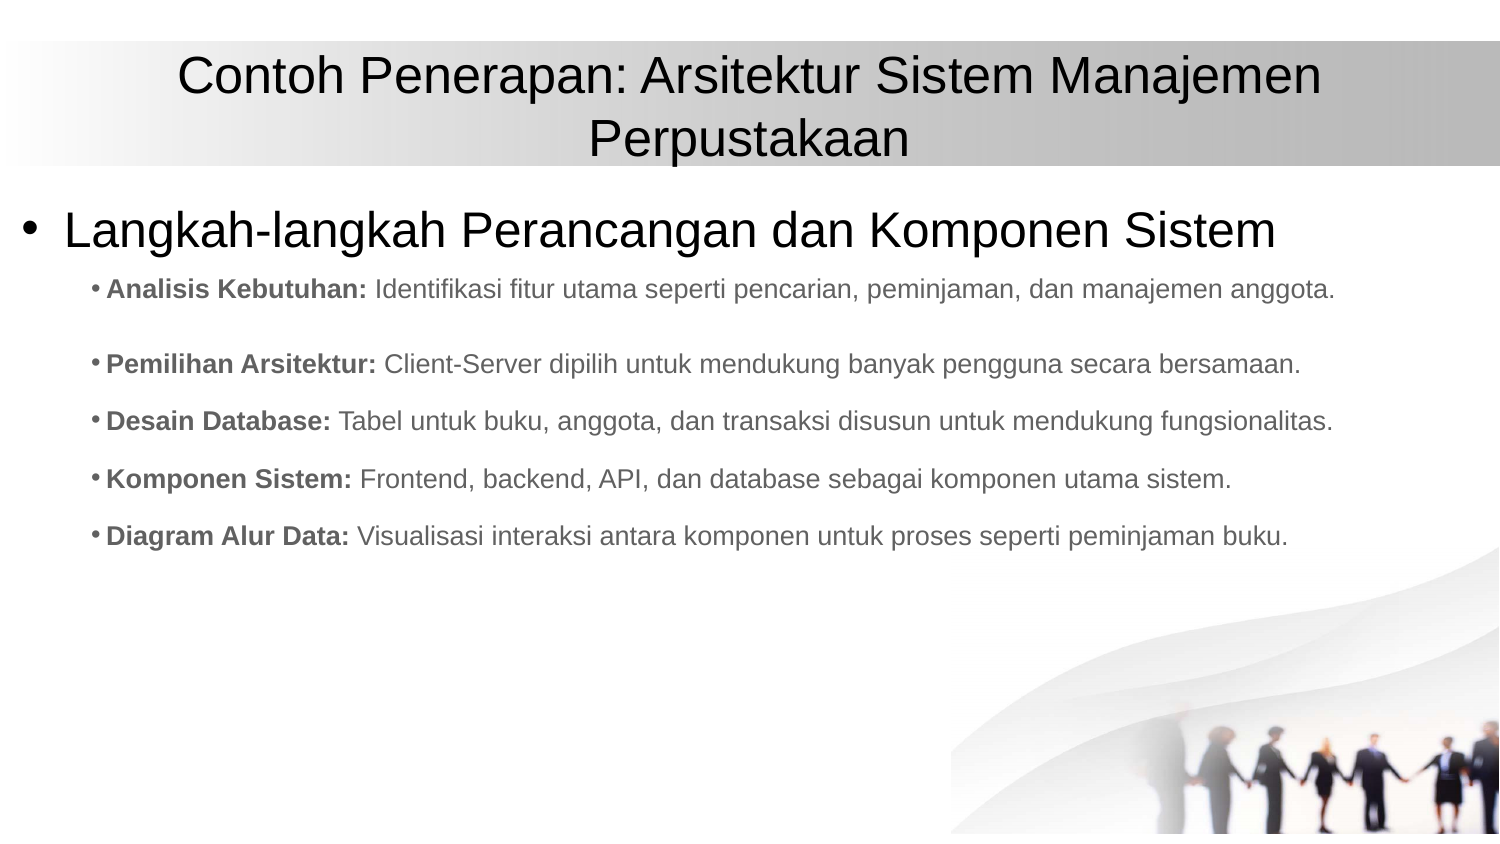

# Contoh Penerapan: Arsitektur Sistem Manajemen Perpustakaan
Langkah-langkah Perancangan dan Komponen Sistem

Analisis Kebutuhan: Identifikasi fitur utama seperti pencarian, peminjaman, dan manajemen anggota.
Pemilihan Arsitektur: Client-Server dipilih untuk mendukung banyak pengguna secara bersamaan.
Desain Database: Tabel untuk buku, anggota, dan transaksi disusun untuk mendukung fungsionalitas.
Komponen Sistem: Frontend, backend, API, dan database sebagai komponen utama sistem.
Diagram Alur Data: Visualisasi interaksi antara komponen untuk proses seperti peminjaman buku.